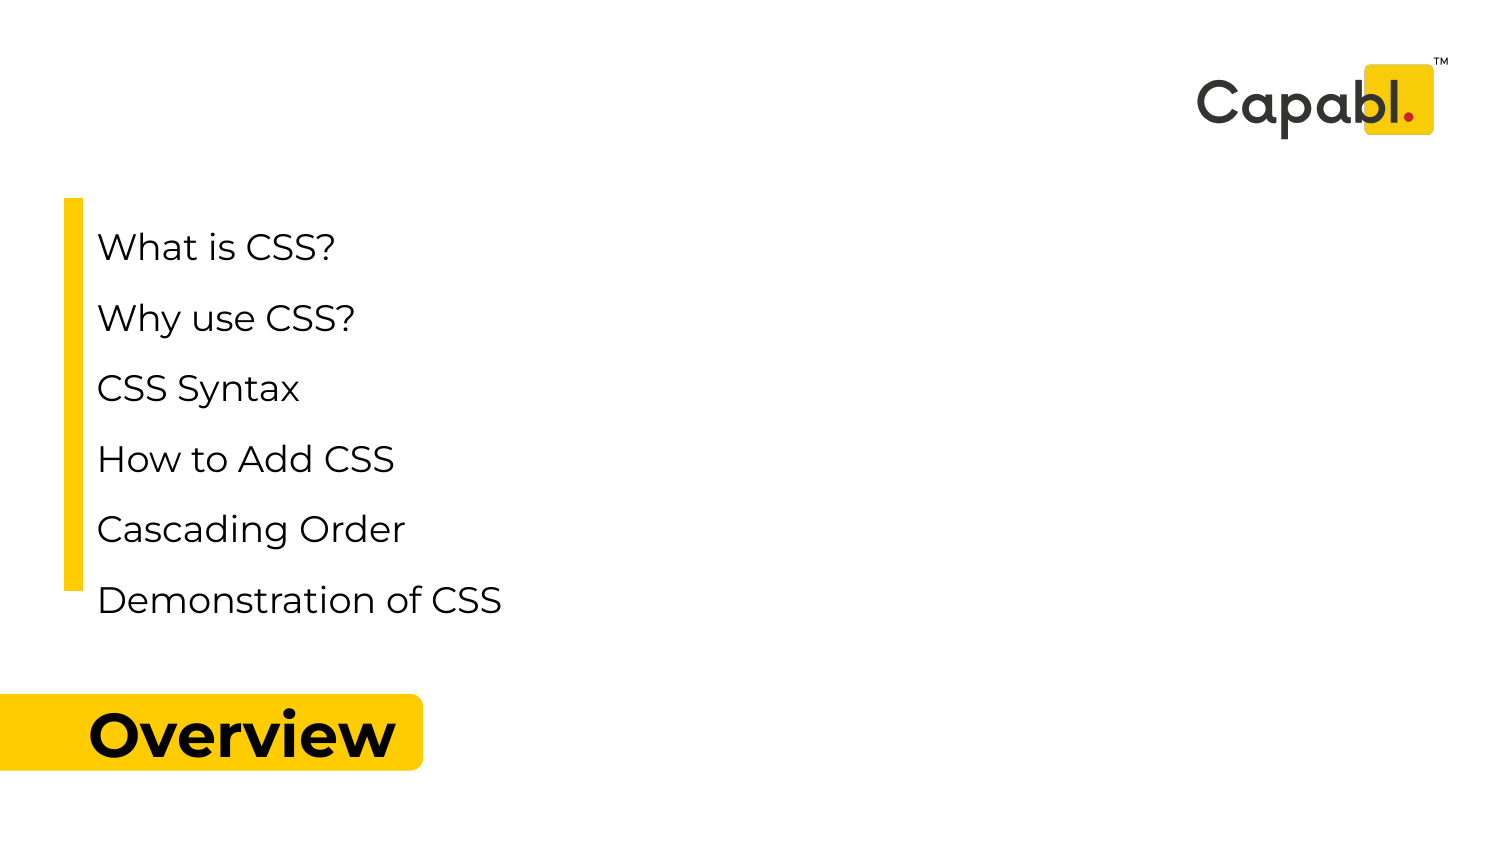

What is CSS?
Why use CSS?
CSS Syntax
How to Add CSS
Cascading Order
Demonstration of CSS

# Overview